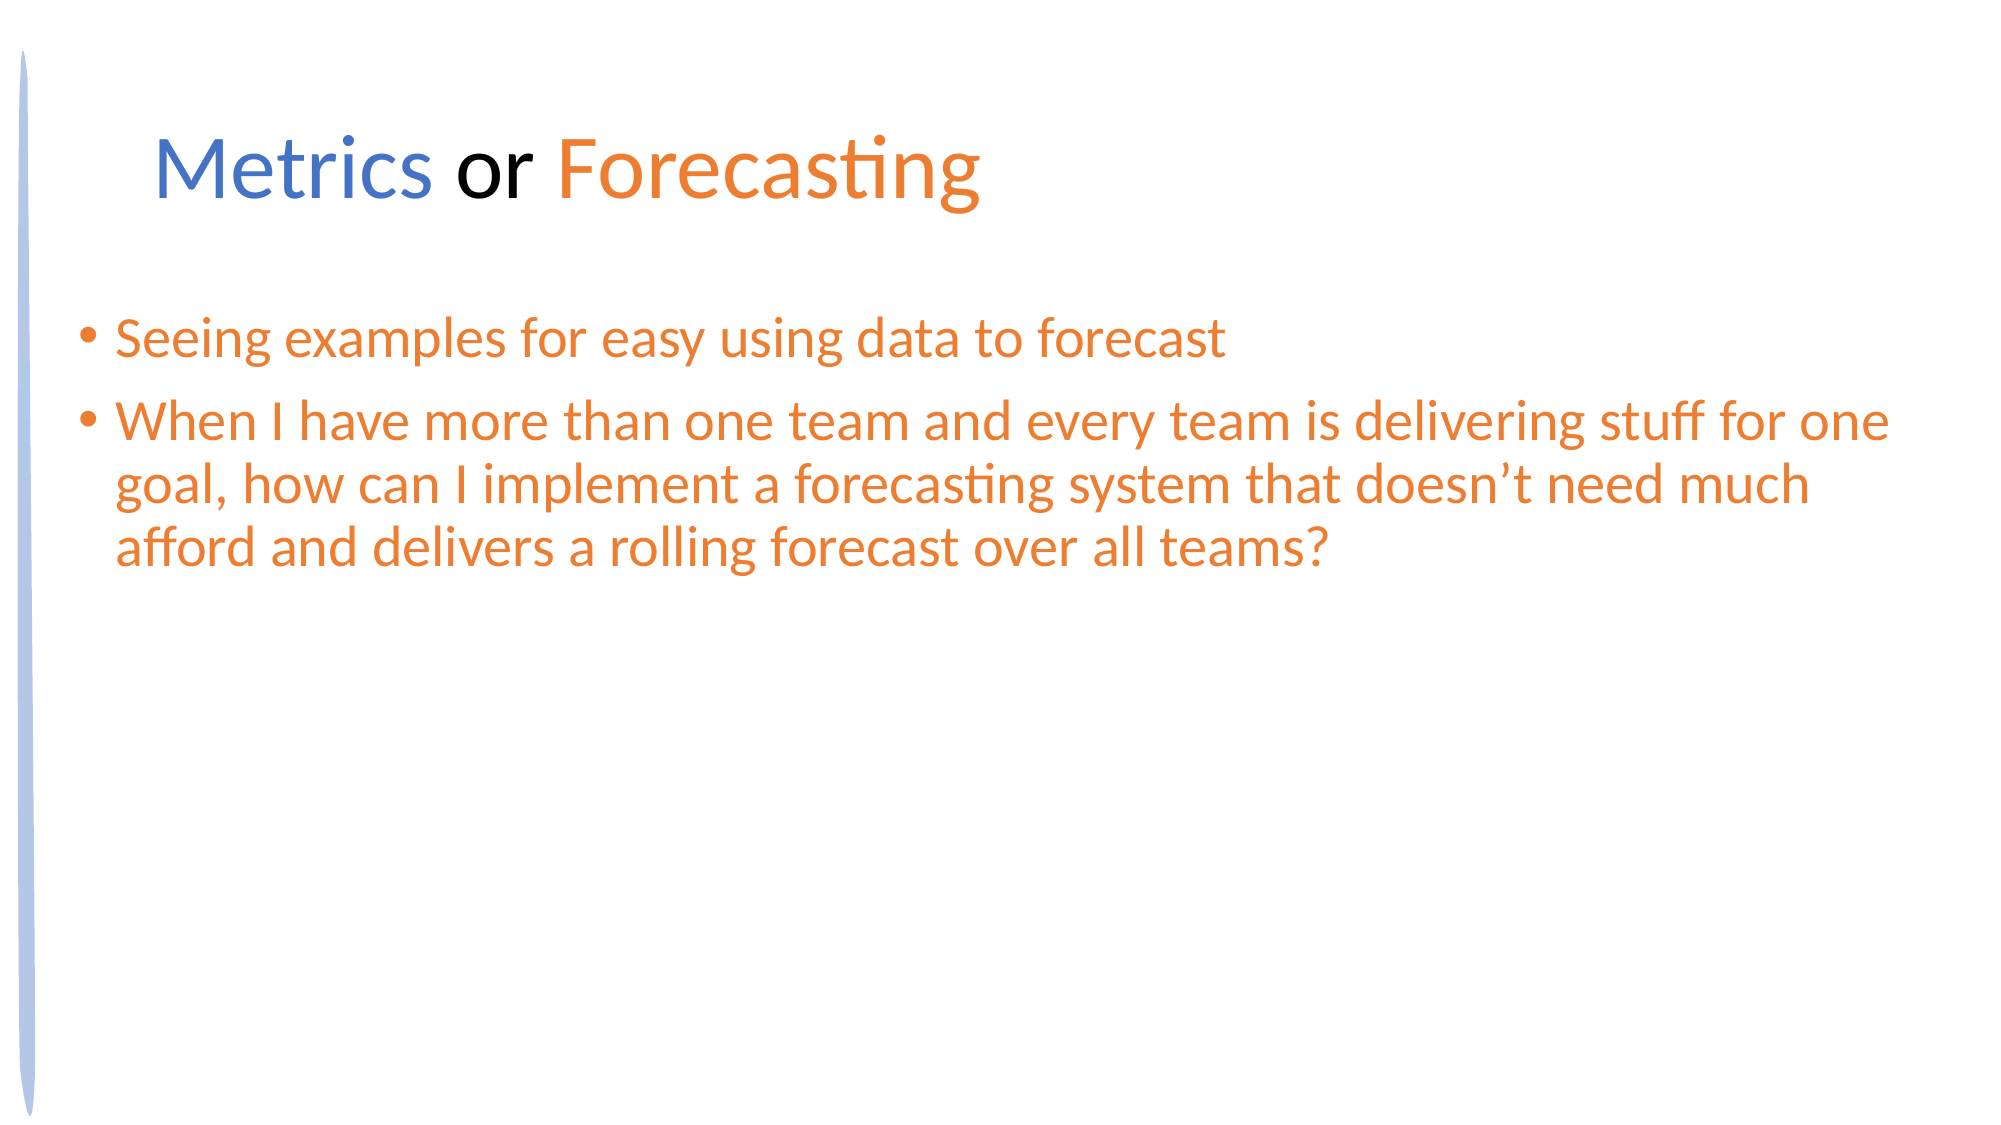

# Metrics or Forecasting
Seeing examples for easy using data to forecast
When I have more than one team and every team is delivering stuff for one goal, how can I implement a forecasting system that doesn’t need much afford and delivers a rolling forecast over all teams?